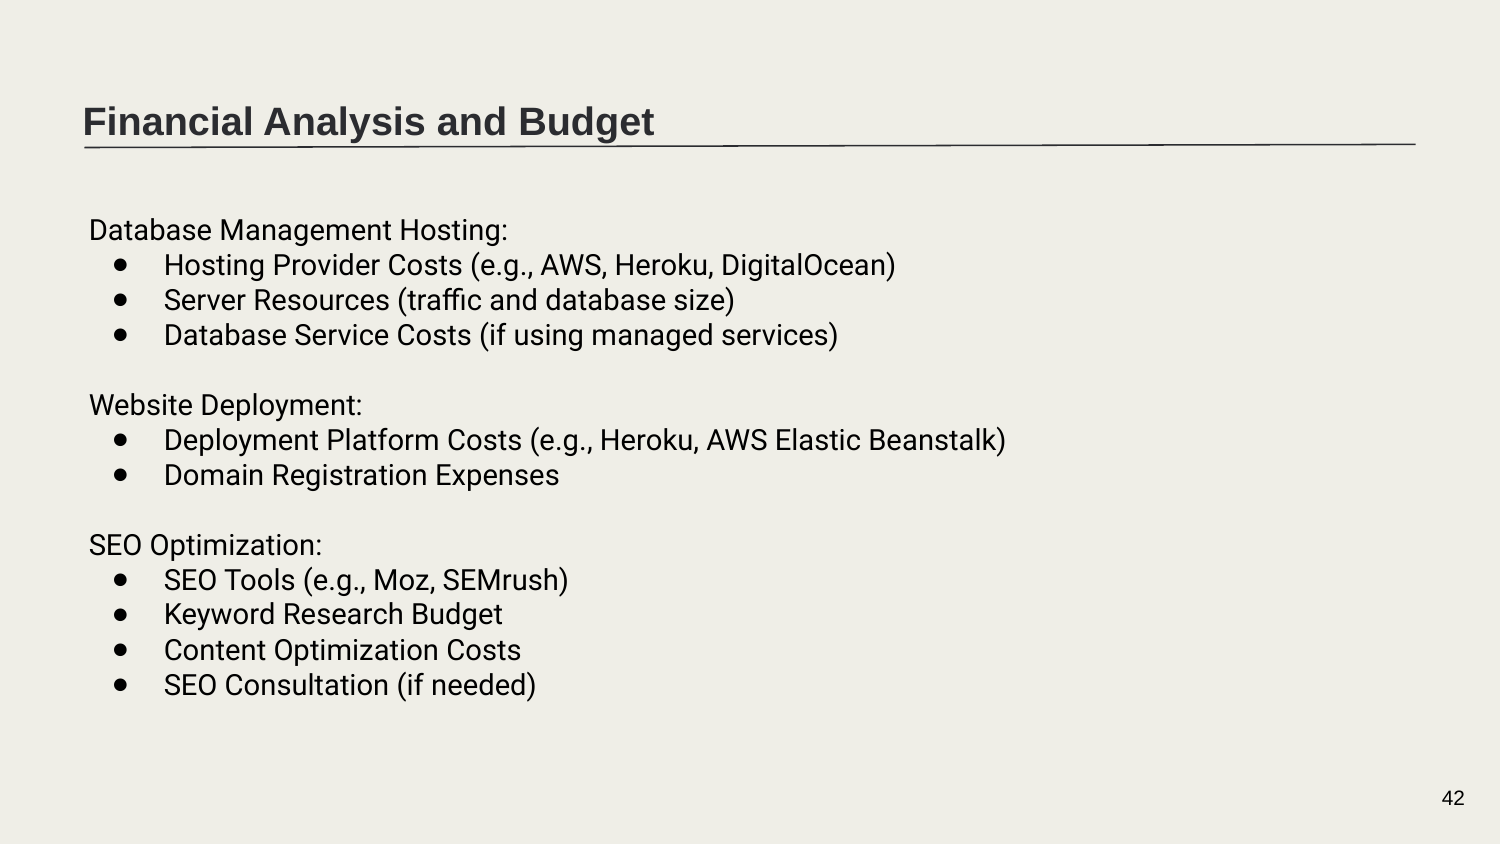

Financial Analysis and Budget

Database Management Hosting:
Hosting Provider Costs (e.g., AWS, Heroku, DigitalOcean)
Server Resources (traffic and database size)
Database Service Costs (if using managed services)

Website Deployment:
Deployment Platform Costs (e.g., Heroku, AWS Elastic Beanstalk)
Domain Registration Expenses

SEO Optimization:
SEO Tools (e.g., Moz, SEMrush)
Keyword Research Budget
Content Optimization Costs
SEO Consultation (if needed)

42